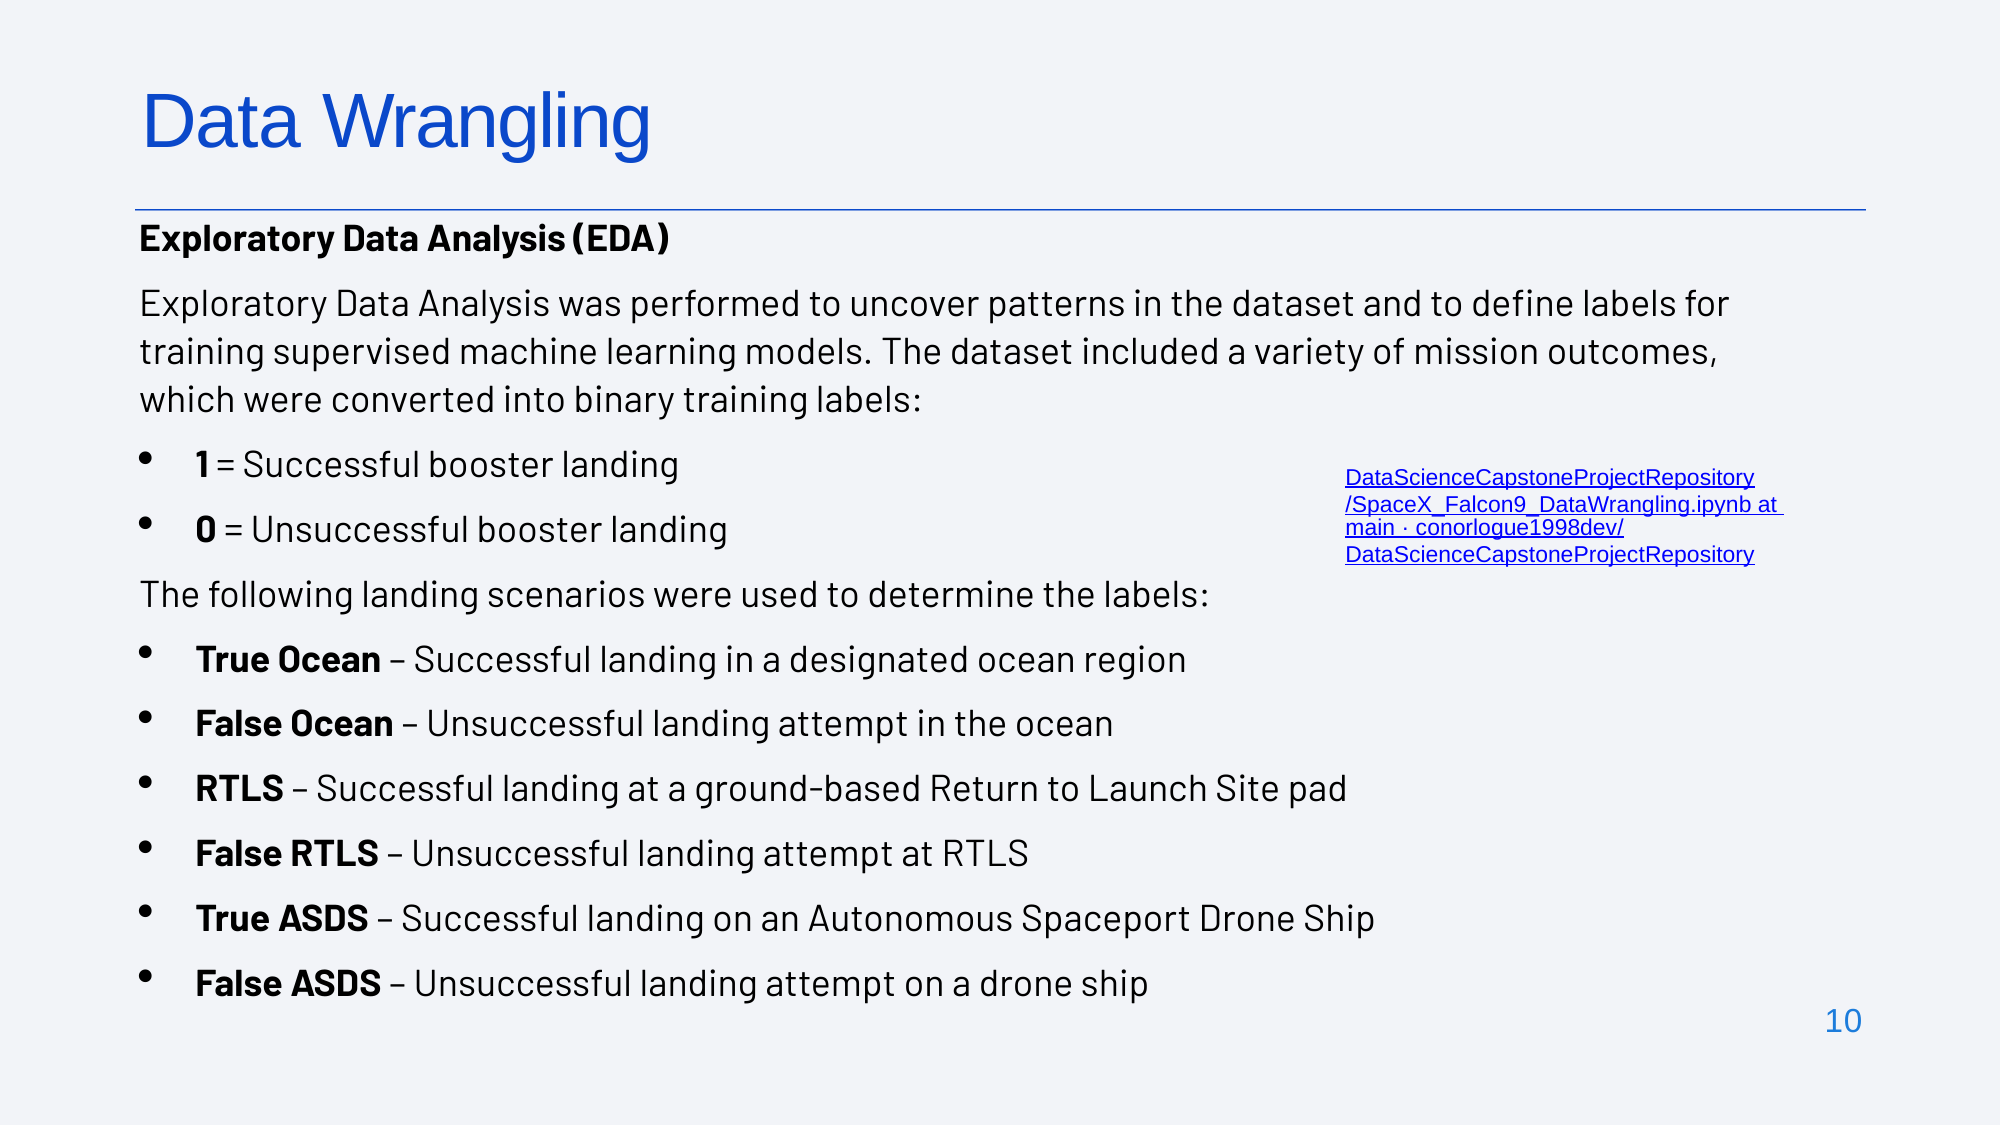

# Data Wrangling
Exploratory Data Analysis (EDA)
Exploratory Data Analysis was performed to uncover patterns in the dataset and to define labels for training supervised machine learning models. The dataset included a variety of mission outcomes, which were converted into binary training labels:
1 = Successful booster landing
0 = Unsuccessful booster landing
The following landing scenarios were used to determine the labels:
True Ocean – Successful landing in a designated ocean region
False Ocean – Unsuccessful landing attempt in the ocean
RTLS – Successful landing at a ground-based Return to Launch Site pad
False RTLS – Unsuccessful landing attempt at RTLS
True ASDS – Successful landing on an Autonomous Spaceport Drone Ship
False ASDS – Unsuccessful landing attempt on a drone ship
DataScienceCapstoneProjectRepository/SpaceX_Falcon9_DataWrangling.ipynb at main · conorlogue1998dev/DataScienceCapstoneProjectRepository
10